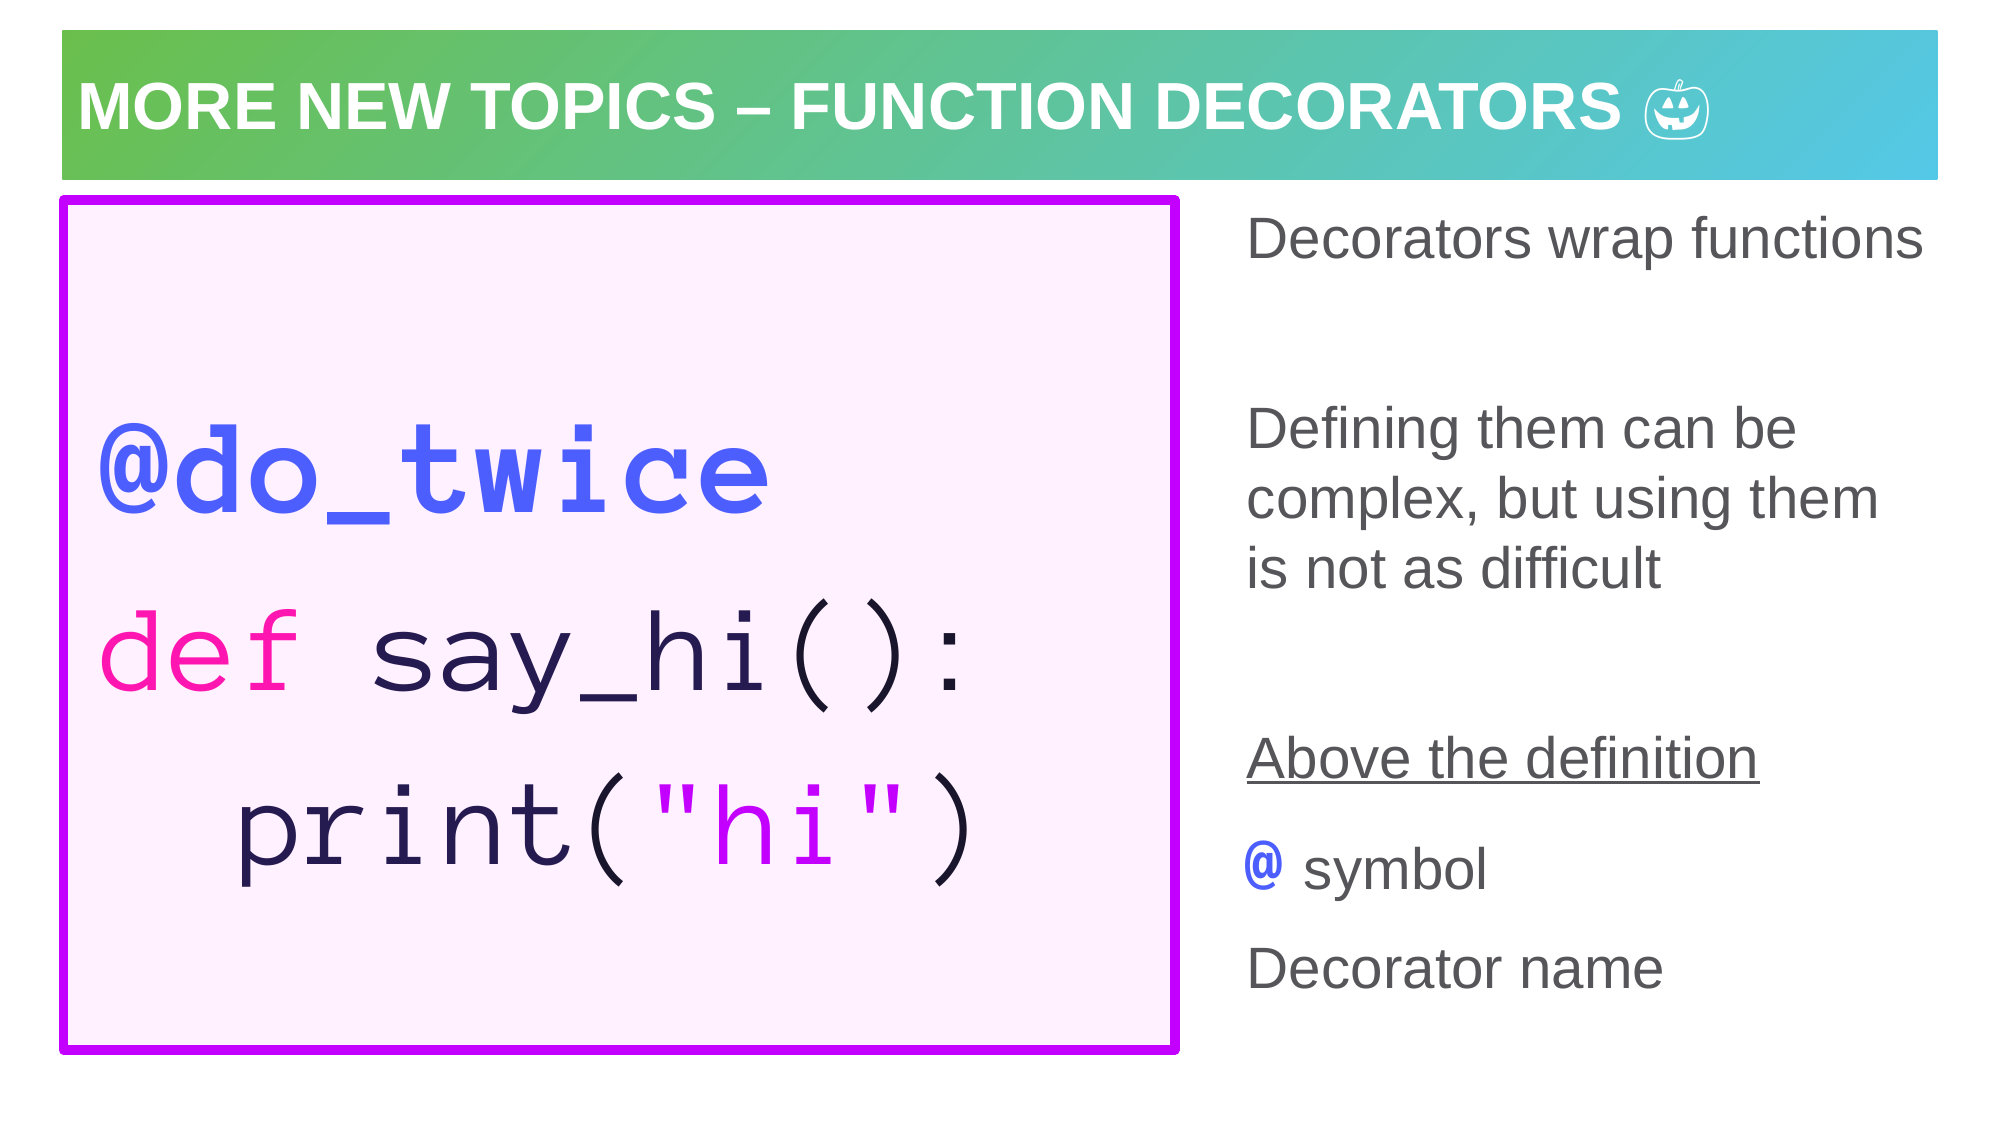

# More New Topics – Function Decorators 🎃
@do_twice
def say_hi():
  print("hi")
Decorators wrap functions

Defining them can be complex, but using them is not as difficult

Above the definition
@ symbol
Decorator name